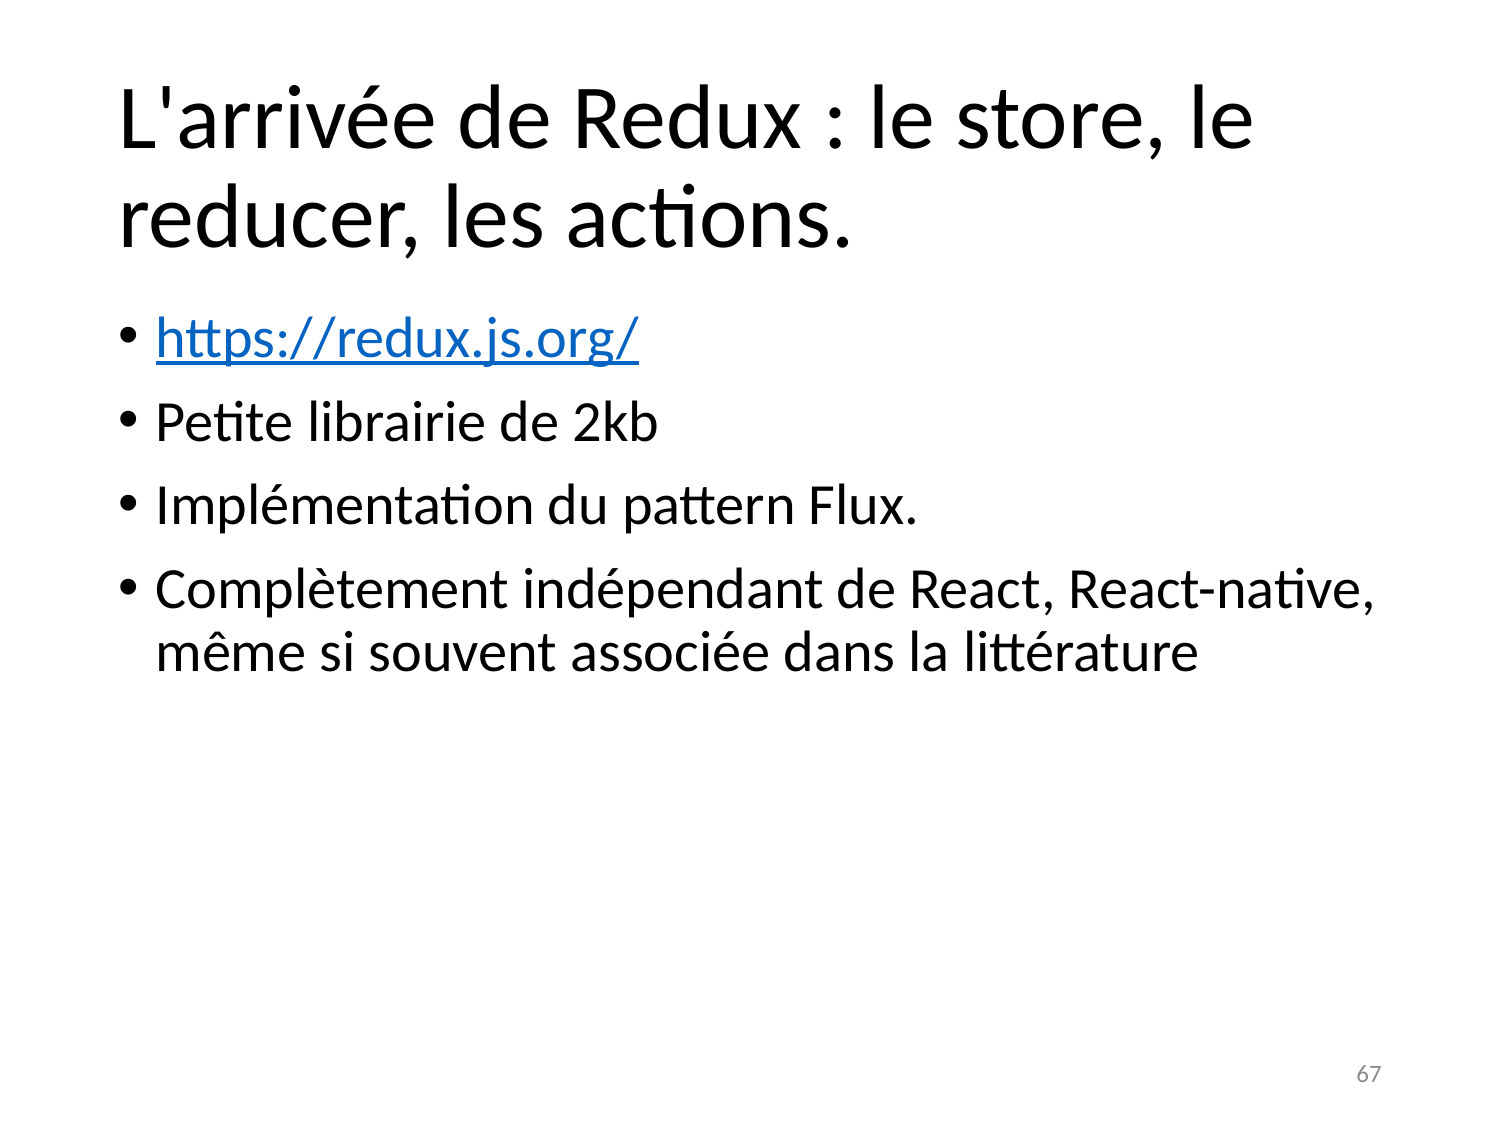

# L'arrivée de Redux : le store, le reducer, les actions.
https://redux.js.org/
Petite librairie de 2kb
Implémentation du pattern Flux.
Complètement indépendant de React, React-native, même si souvent associée dans la littérature
67